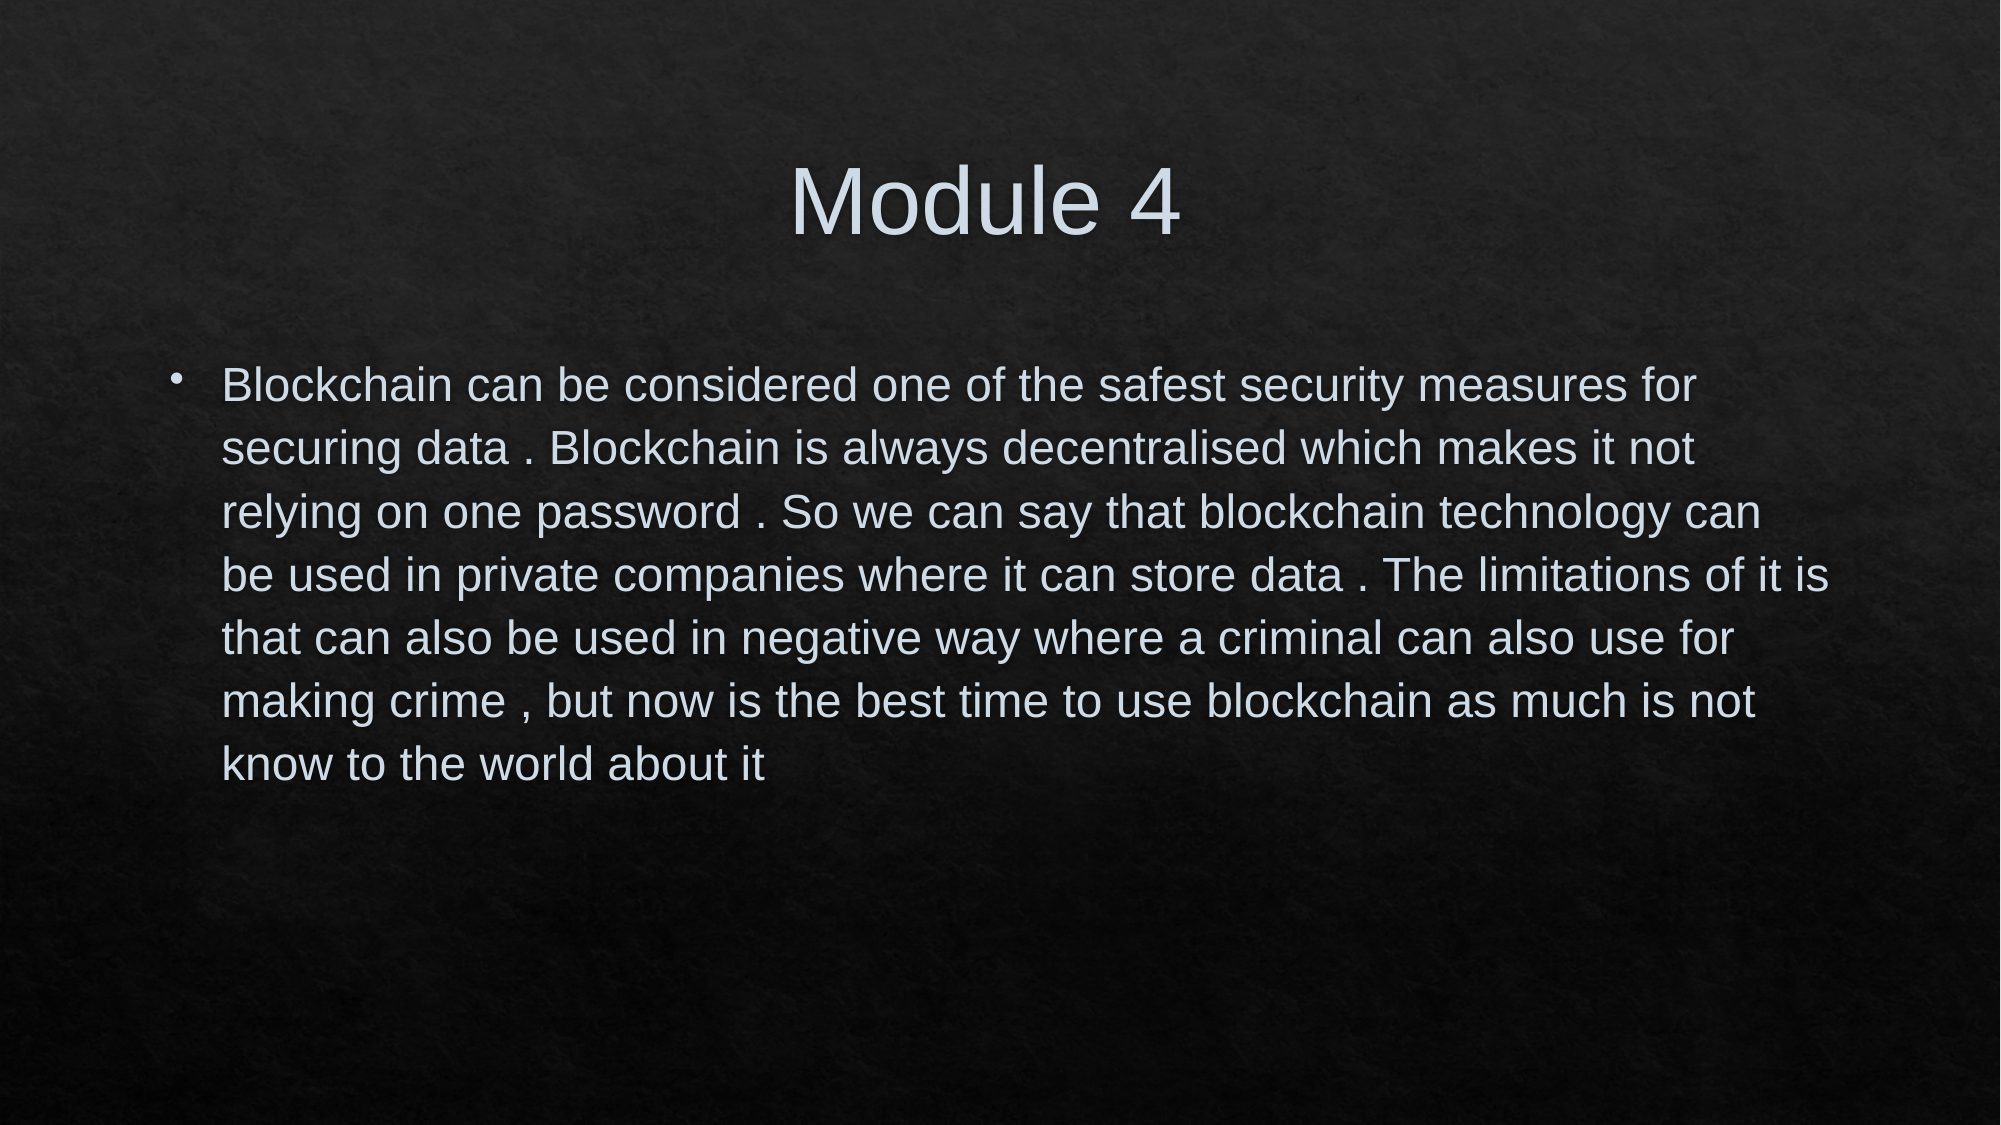

# Module 4
Blockchain can be considered one of the safest security measures for securing data . Blockchain is always decentralised which makes it not relying on one password . So we can say that blockchain technology can  be used in private companies where it can store data . The limitations of it is that can also be used in negative way where a criminal can also use for making crime , but now is the best time to use blockchain as much is not know to the world about it